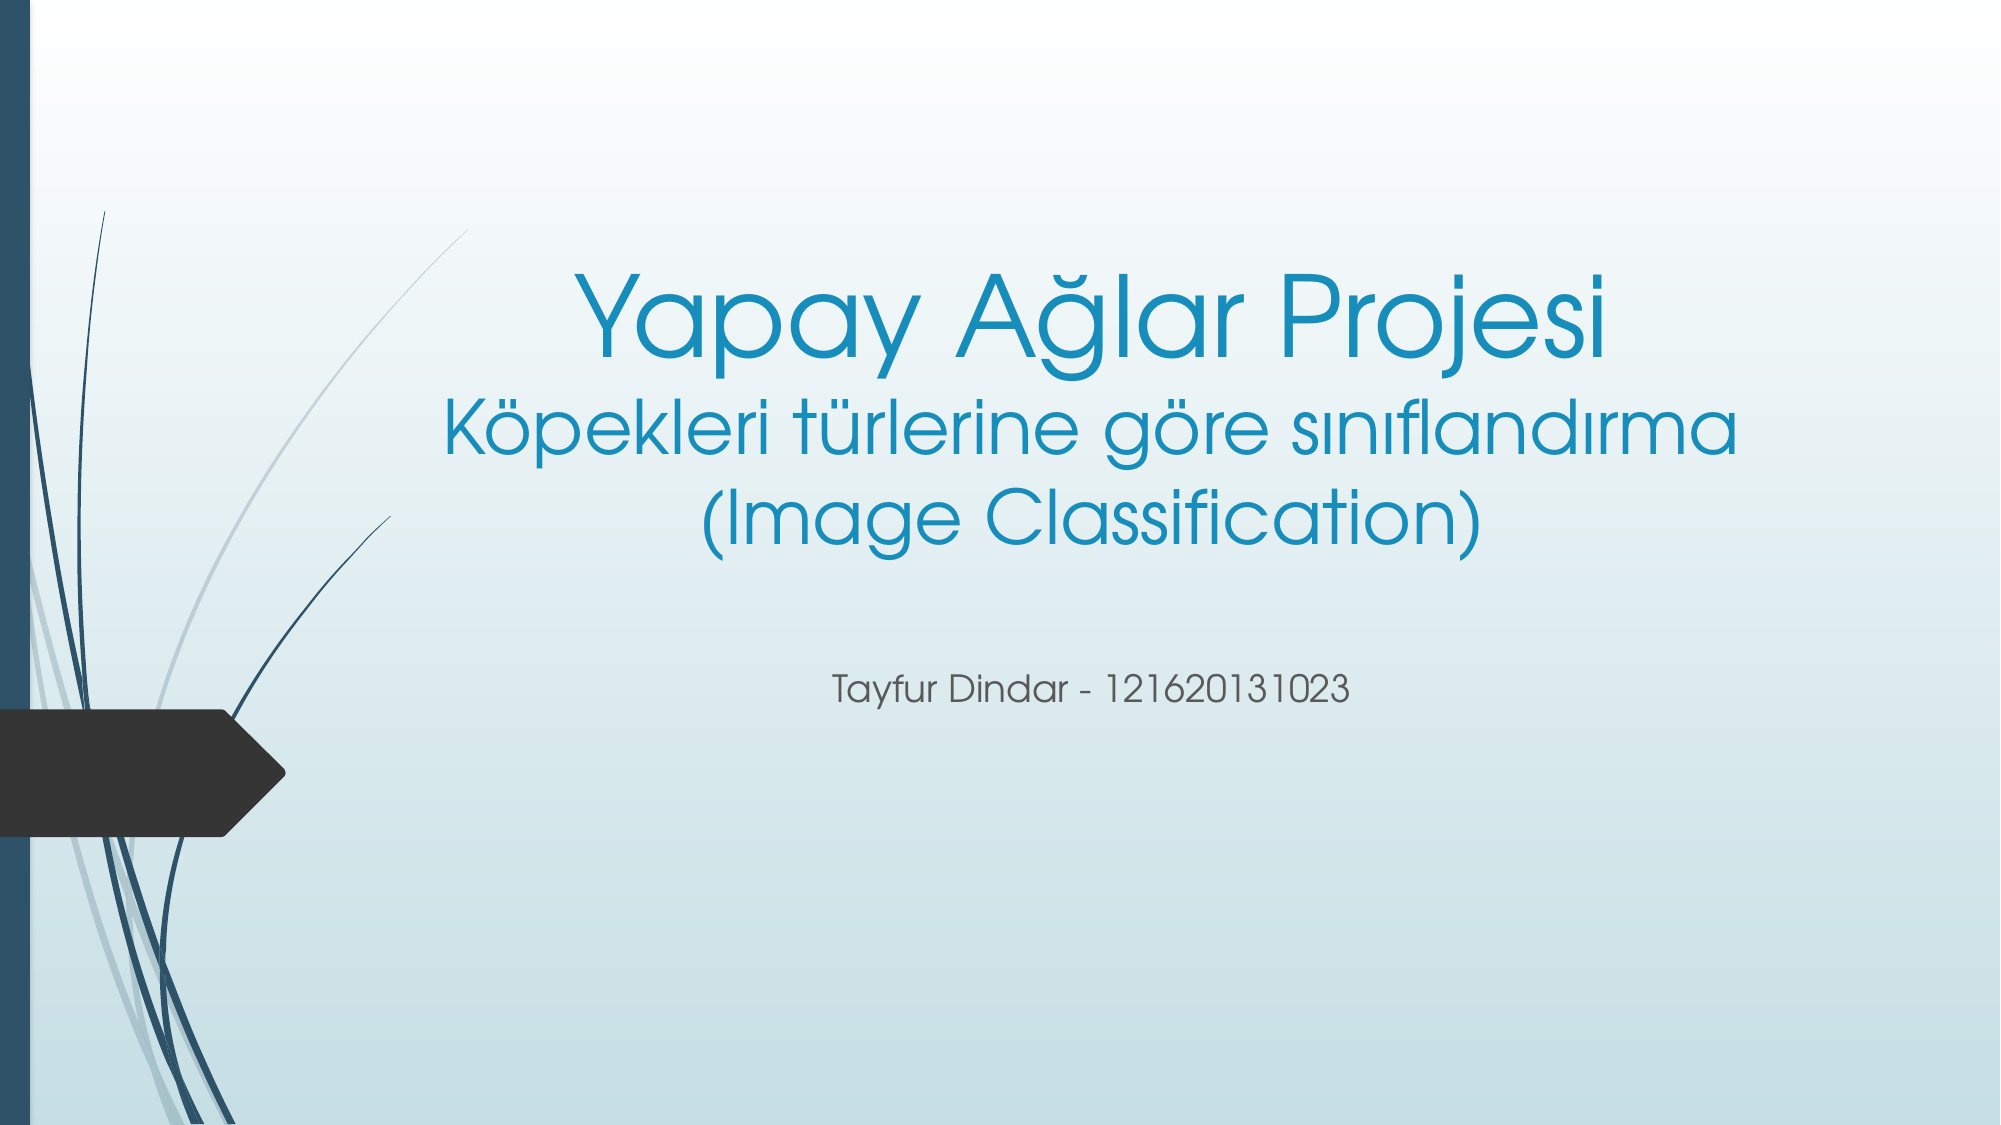

# Yapay Ağlar Projesi Köpekleri türlerine göre sınıflandırma​ (Image Classification)
Tayfur Dindar - 121620131023